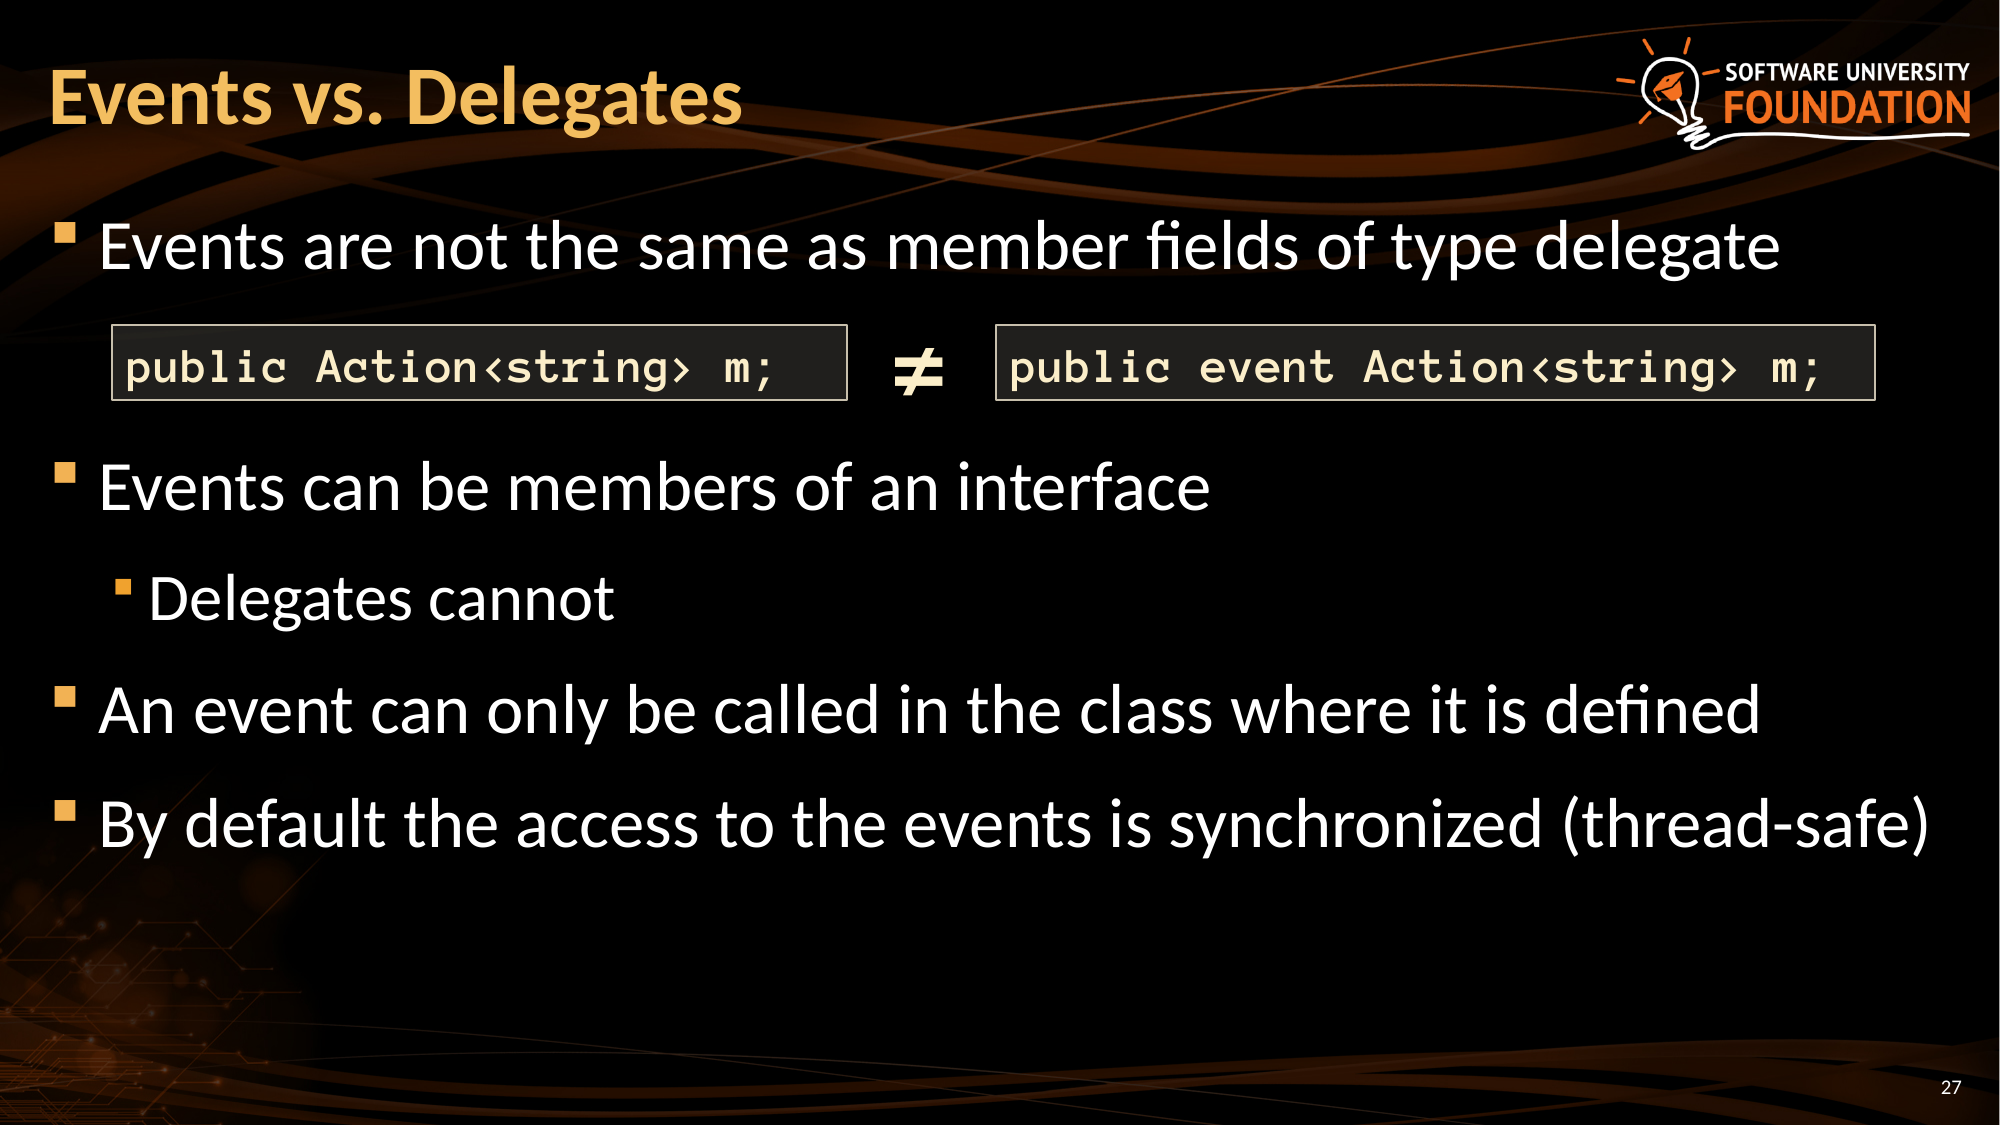

# Events vs. Delegates
Events are not the same as member fields of type delegate

Events can be members of an interface
Delegates cannot
An event can only be called in the class where it is defined
By default the access to the events is synchronized (thread-safe)

≠
public Action<string> m;
public event Action<string> m;
27